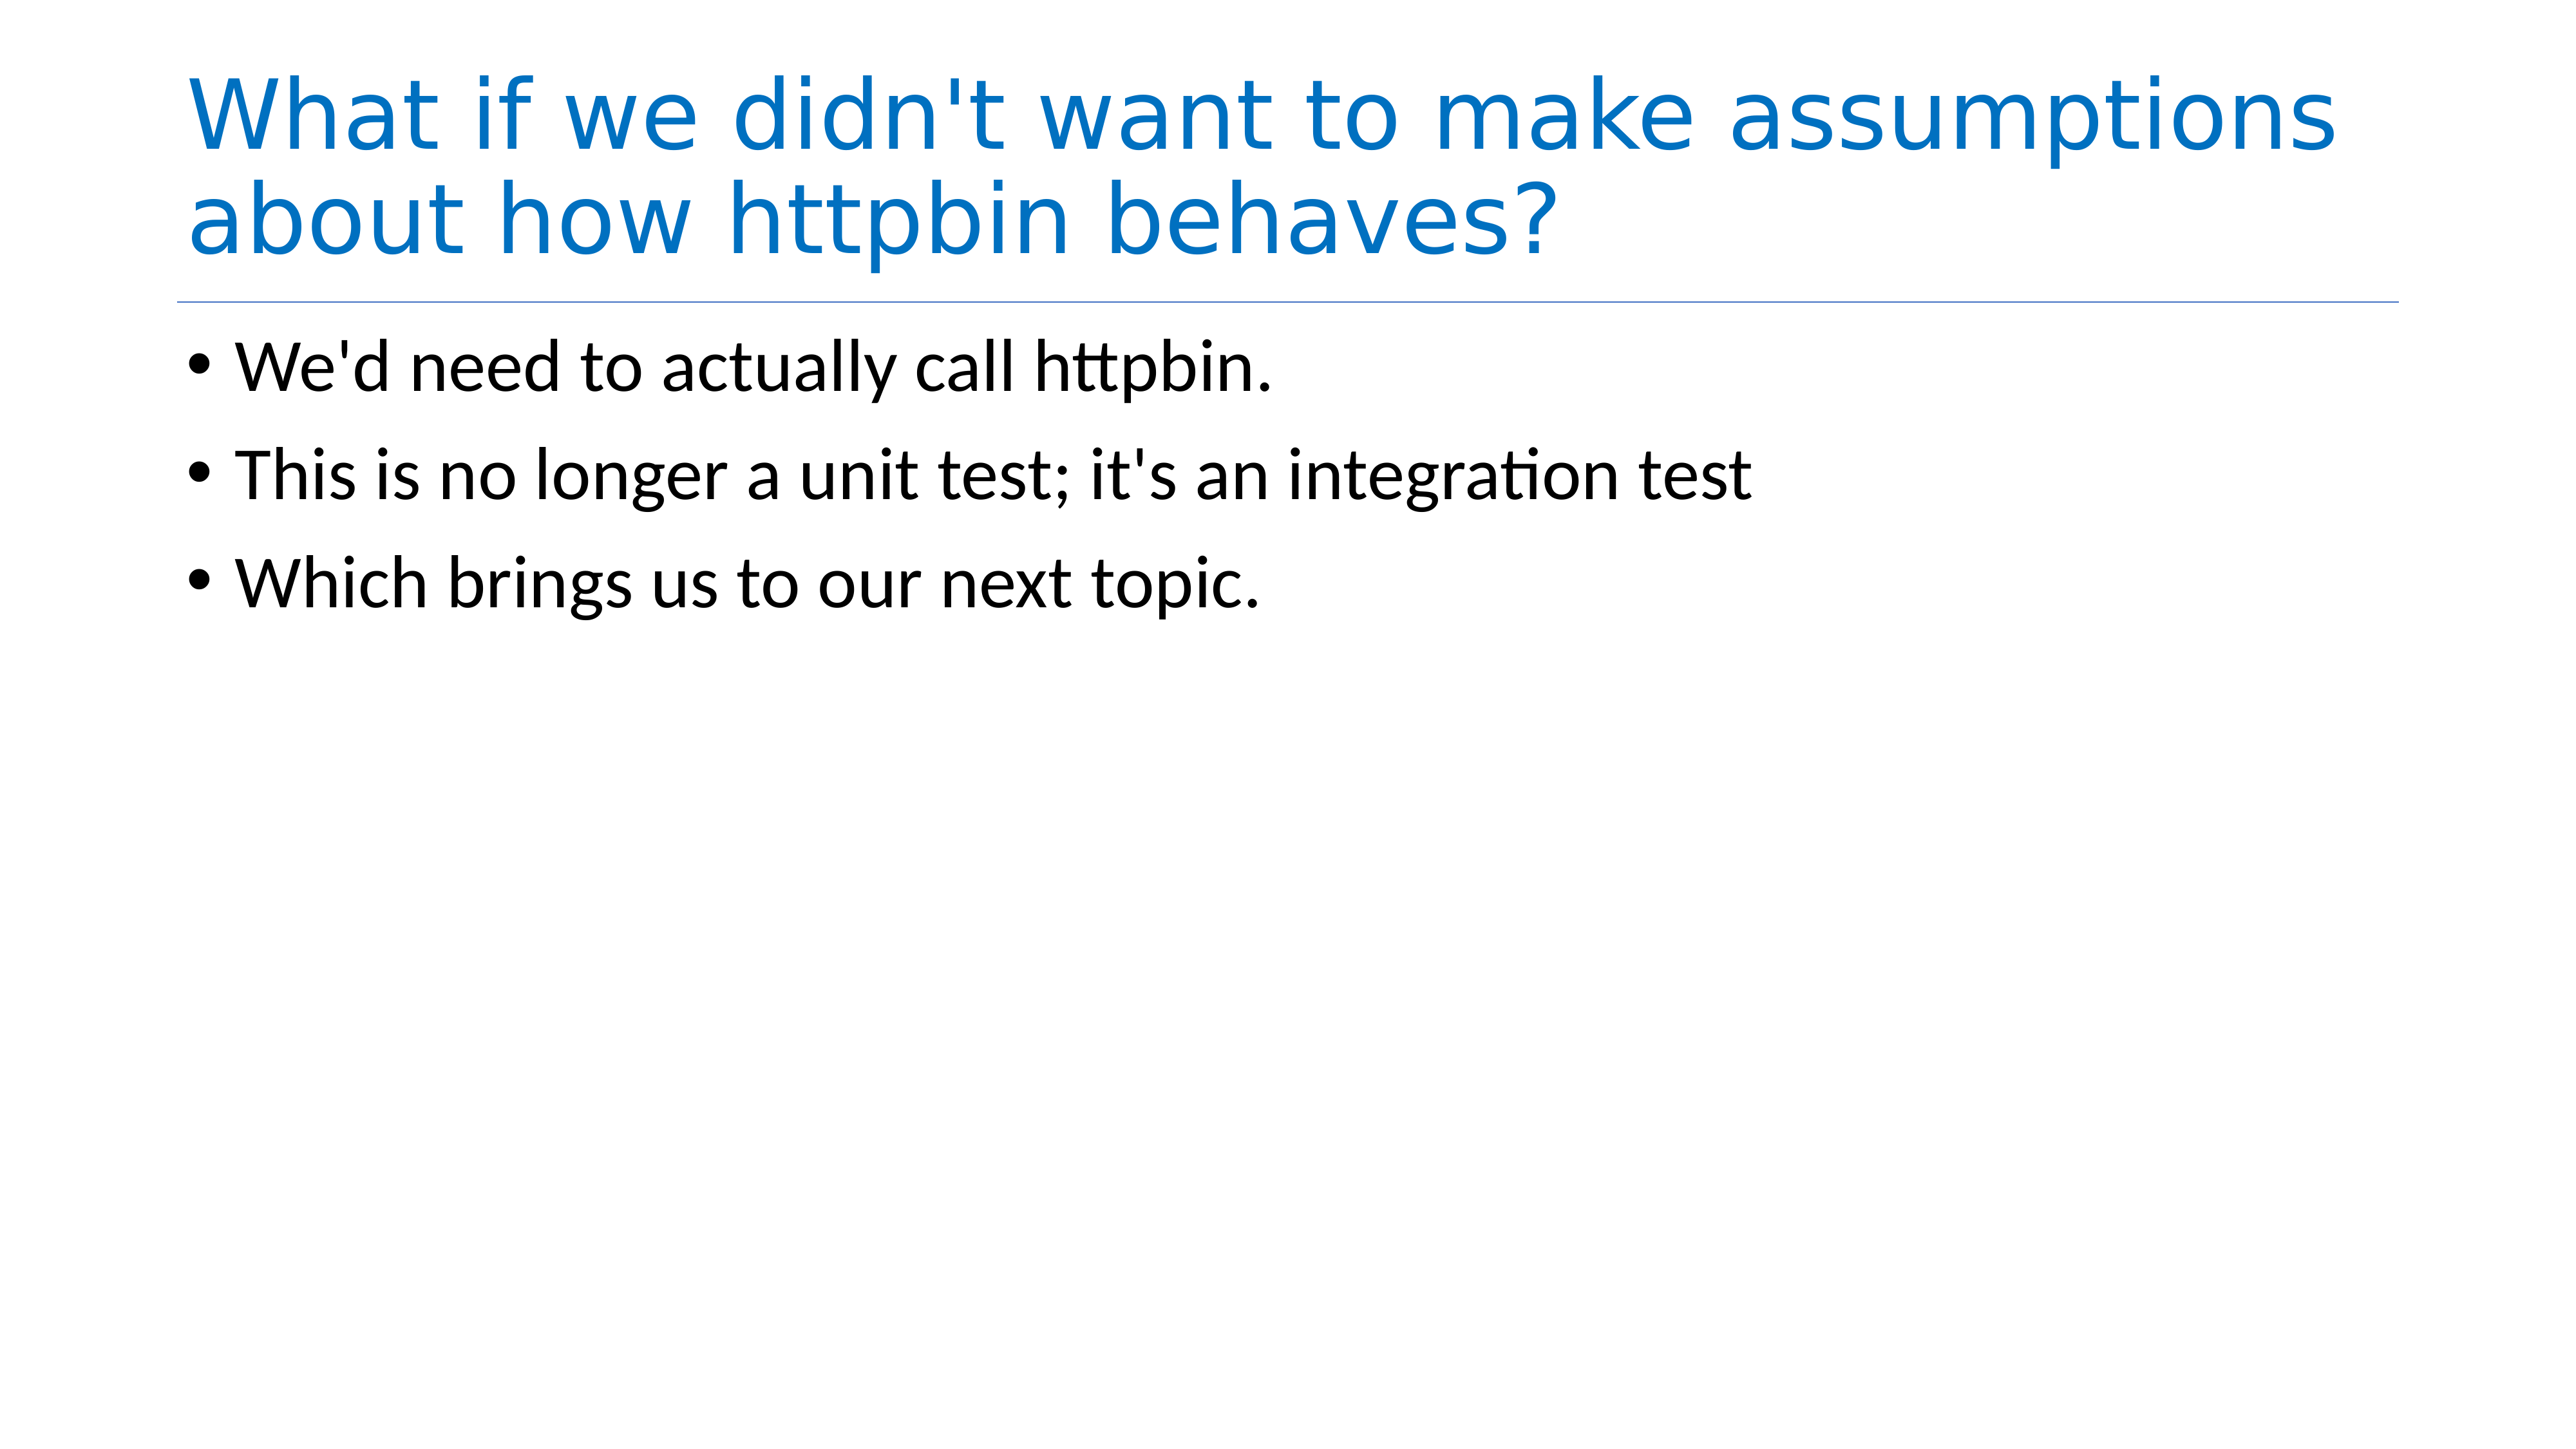

# What if we didn't want to make assumptions about how httpbin behaves?
We'd need to actually call httpbin.
This is no longer a unit test; it's an integration test
Which brings us to our next topic.